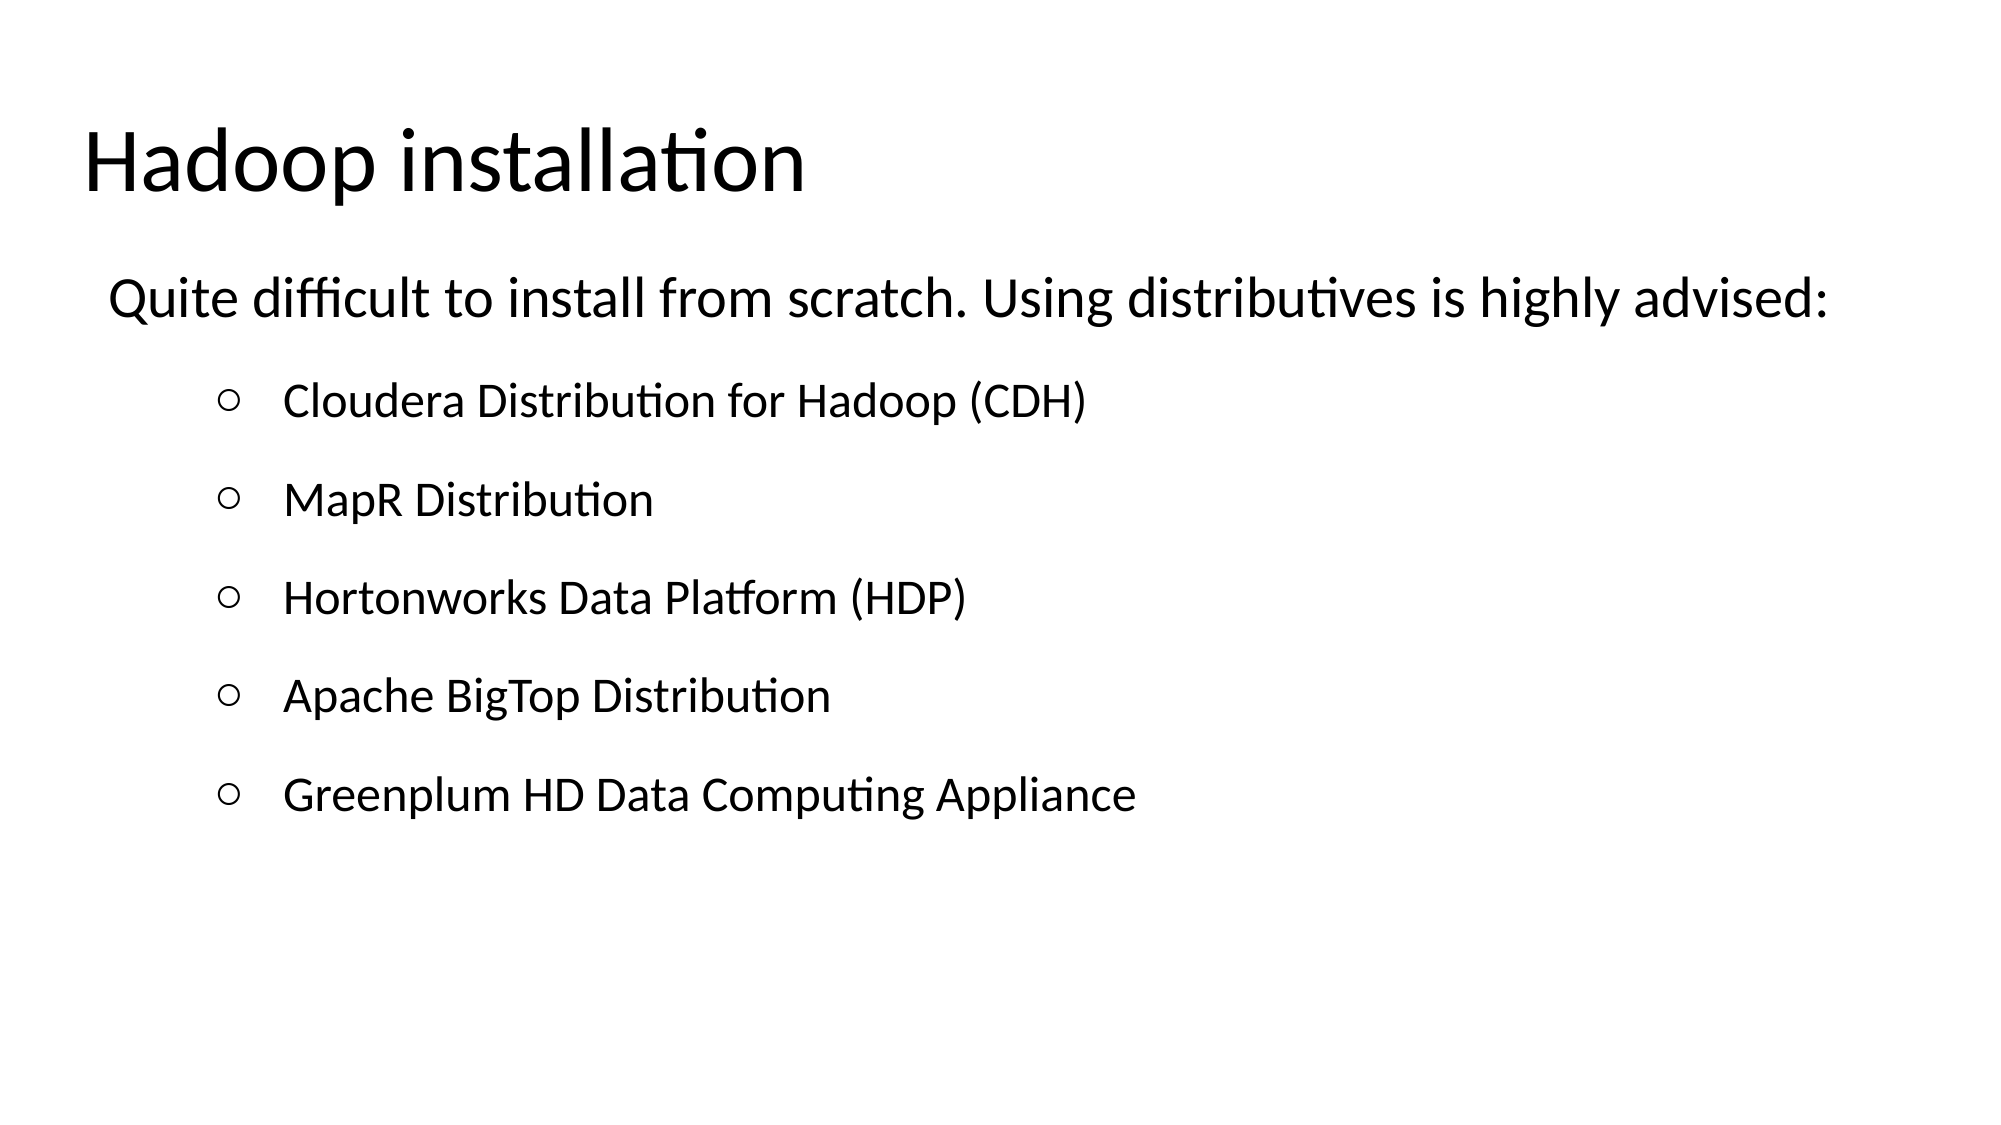

# Hadoop installation
Quite difficult to install from scratch. Using distributives is highly advised:
Cloudera Distribution for Hadoop (CDH)
MapR Distribution
Hortonworks Data Platform (HDP)
Apache BigTop Distribution
Greenplum HD Data Computing Appliance